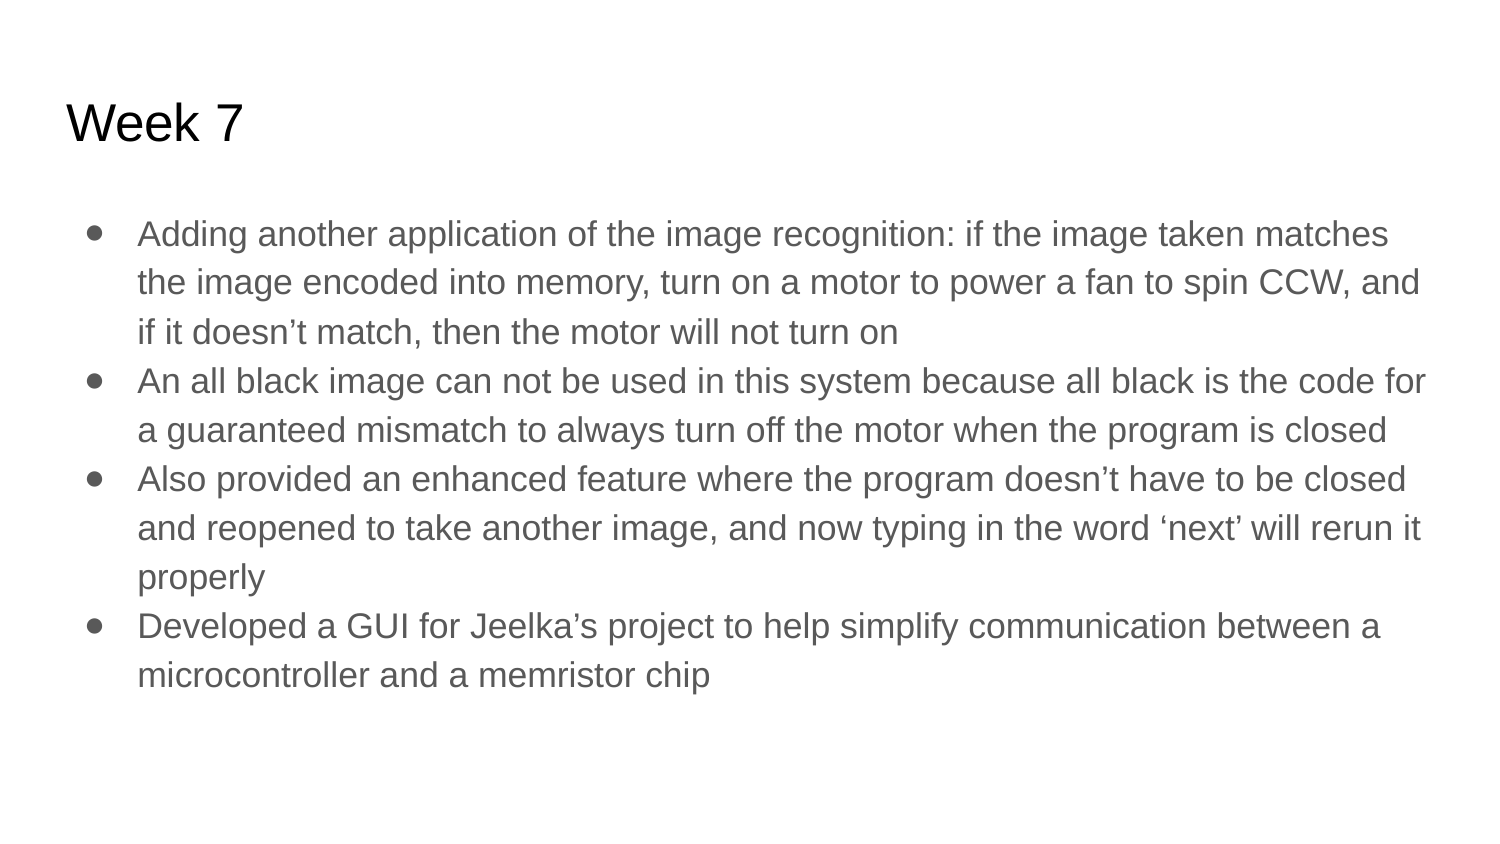

# Week 7
Adding another application of the image recognition: if the image taken matches the image encoded into memory, turn on a motor to power a fan to spin CCW, and if it doesn’t match, then the motor will not turn on
An all black image can not be used in this system because all black is the code for a guaranteed mismatch to always turn off the motor when the program is closed
Also provided an enhanced feature where the program doesn’t have to be closed and reopened to take another image, and now typing in the word ‘next’ will rerun it properly
Developed a GUI for Jeelka’s project to help simplify communication between a microcontroller and a memristor chip